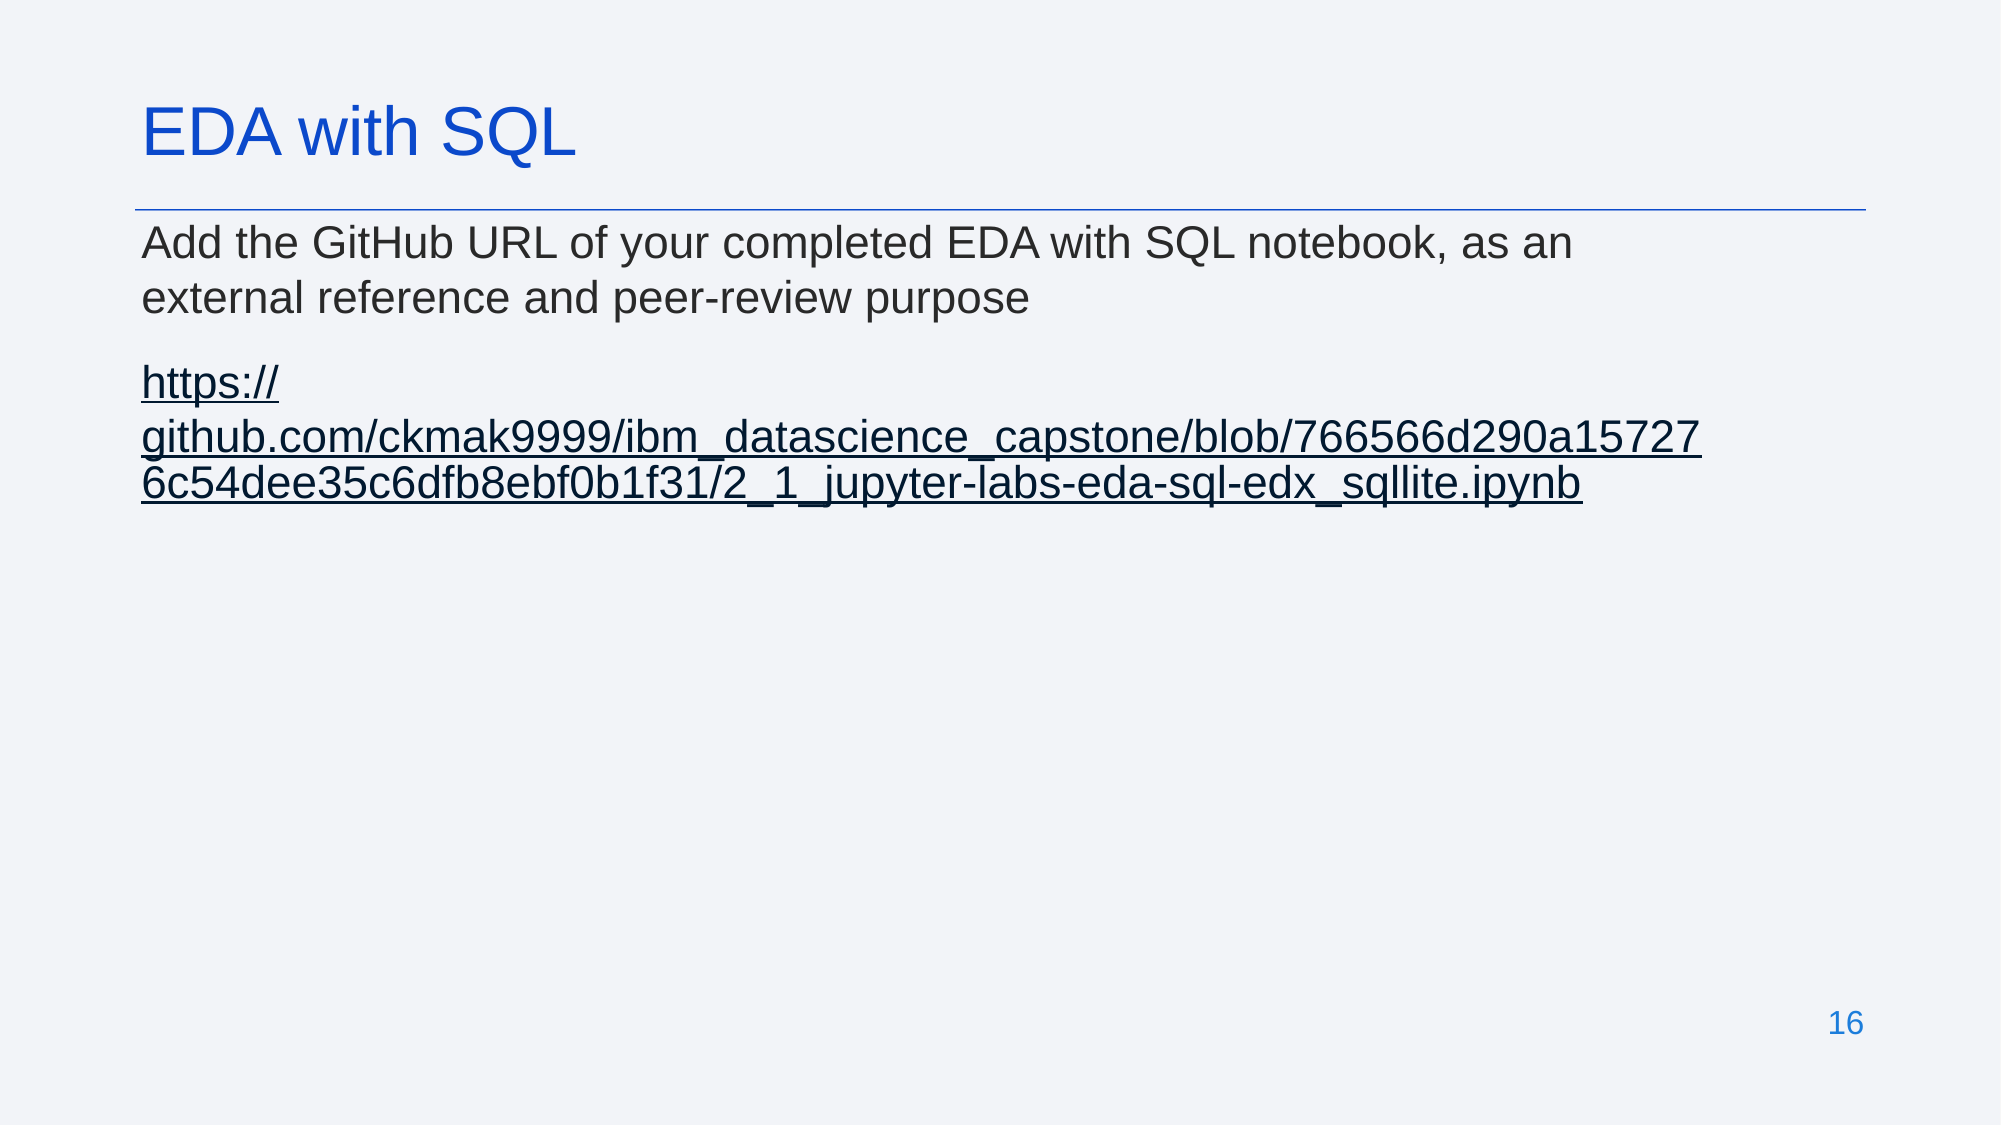

EDA with SQL
Add the GitHub URL of your completed EDA with SQL notebook, as an external reference and peer-review purpose
https://github.com/ckmak9999/ibm_datascience_capstone/blob/766566d290a157276c54dee35c6dfb8ebf0b1f31/2_1_jupyter-labs-eda-sql-edx_sqllite.ipynb

16